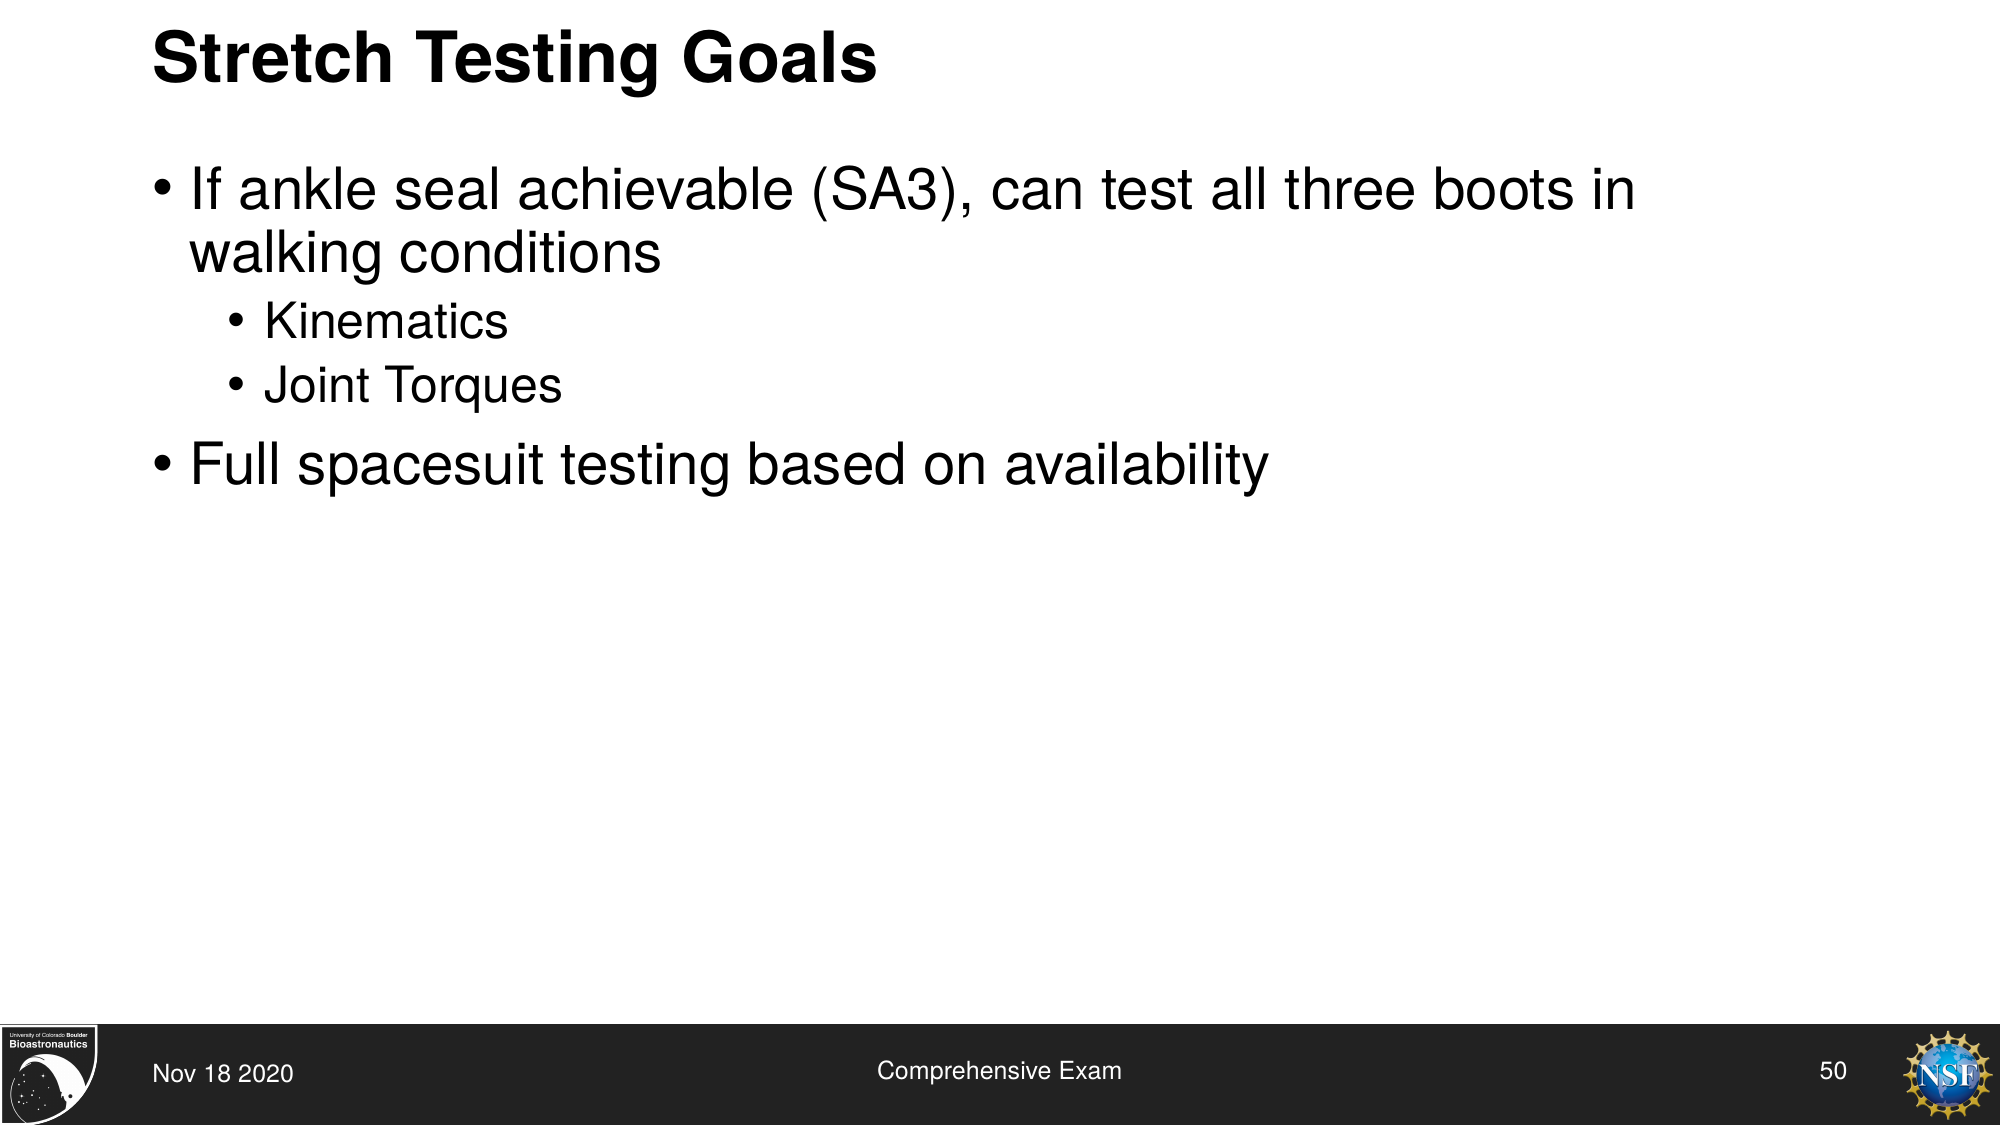

# Stretch Testing Goals
If ankle seal achievable (SA3), can test all three boots in walking conditions
Kinematics
Joint Torques
Full spacesuit testing based on availability
Nov 18 2020
Comprehensive Exam
50